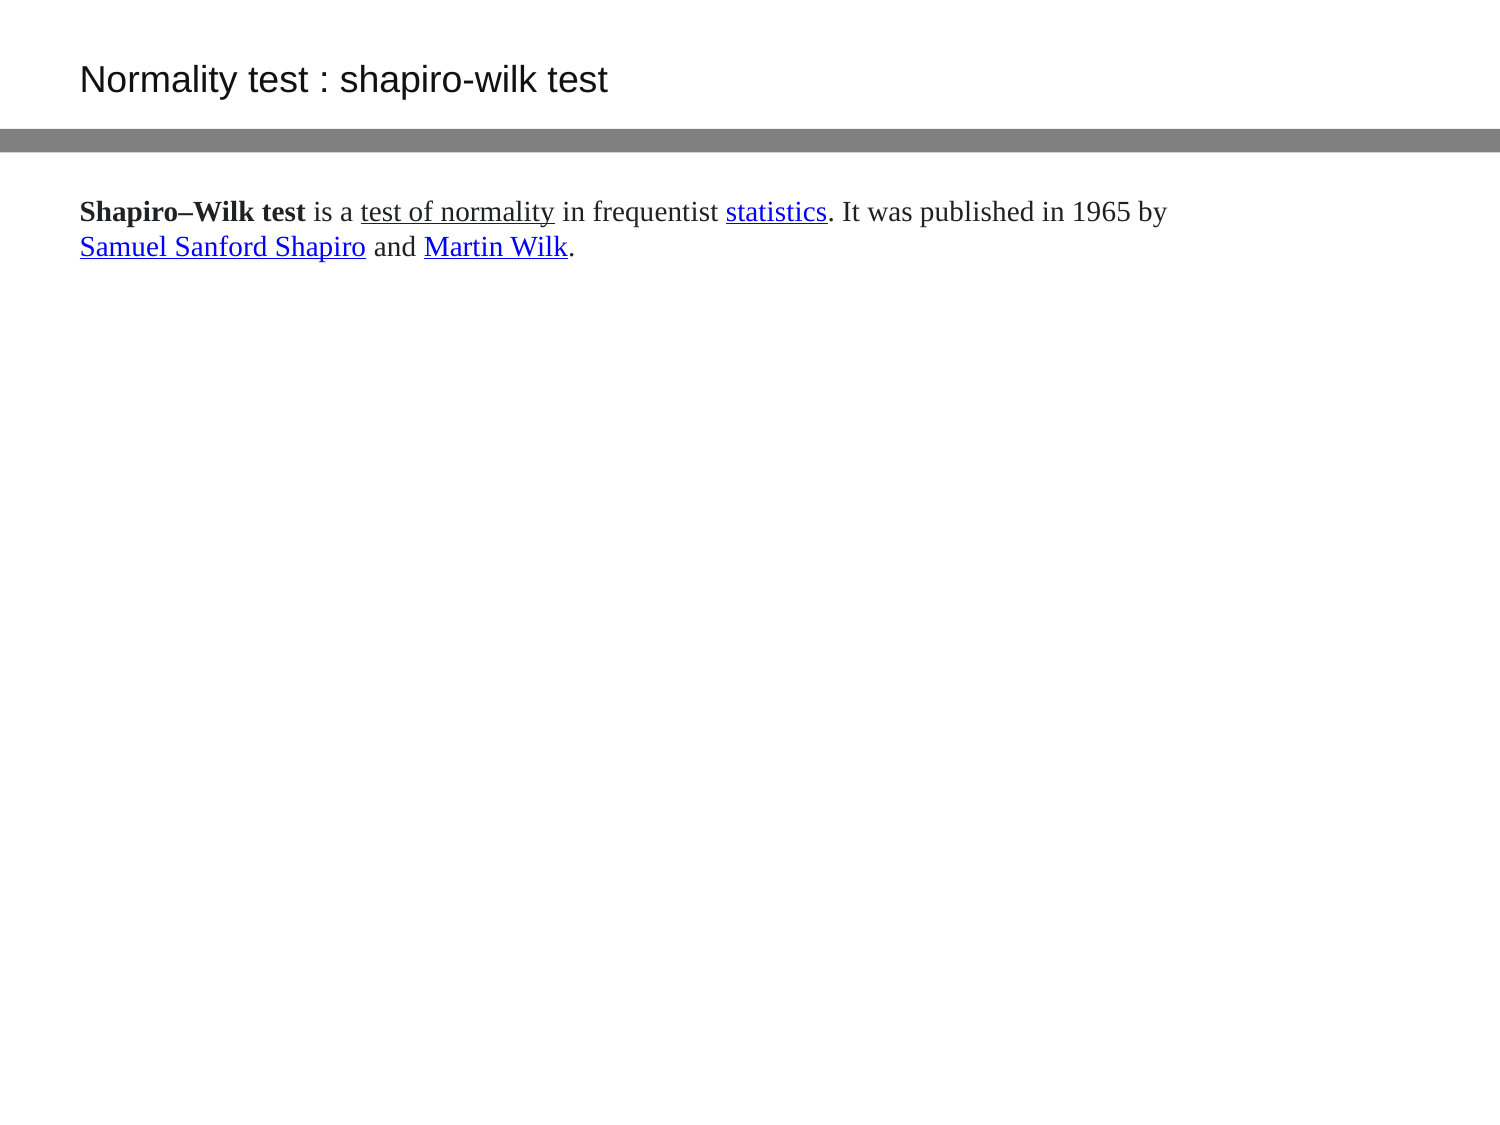

Normality test : shapiro-wilk test

Shapiro–Wilk test is a test of normality in frequentist statistics. It was published in 1965 by Samuel Sanford Shapiro and Martin Wilk.